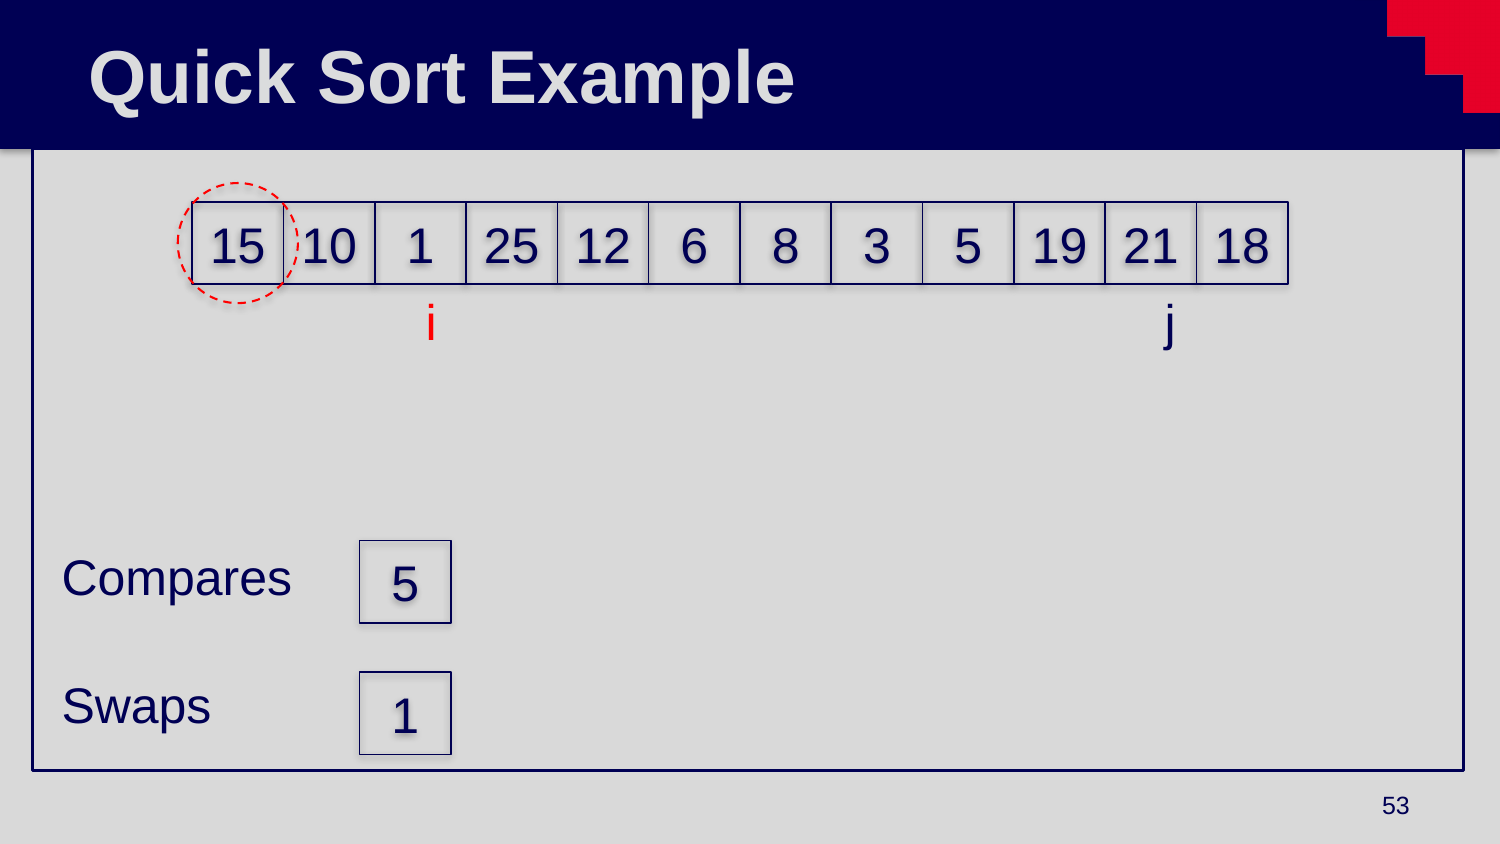

# Quick Sort Example

                          i                                                    j

Compares
Swaps

6
25
1
15
10
12
18
19
5
8
3
21
5
1
53